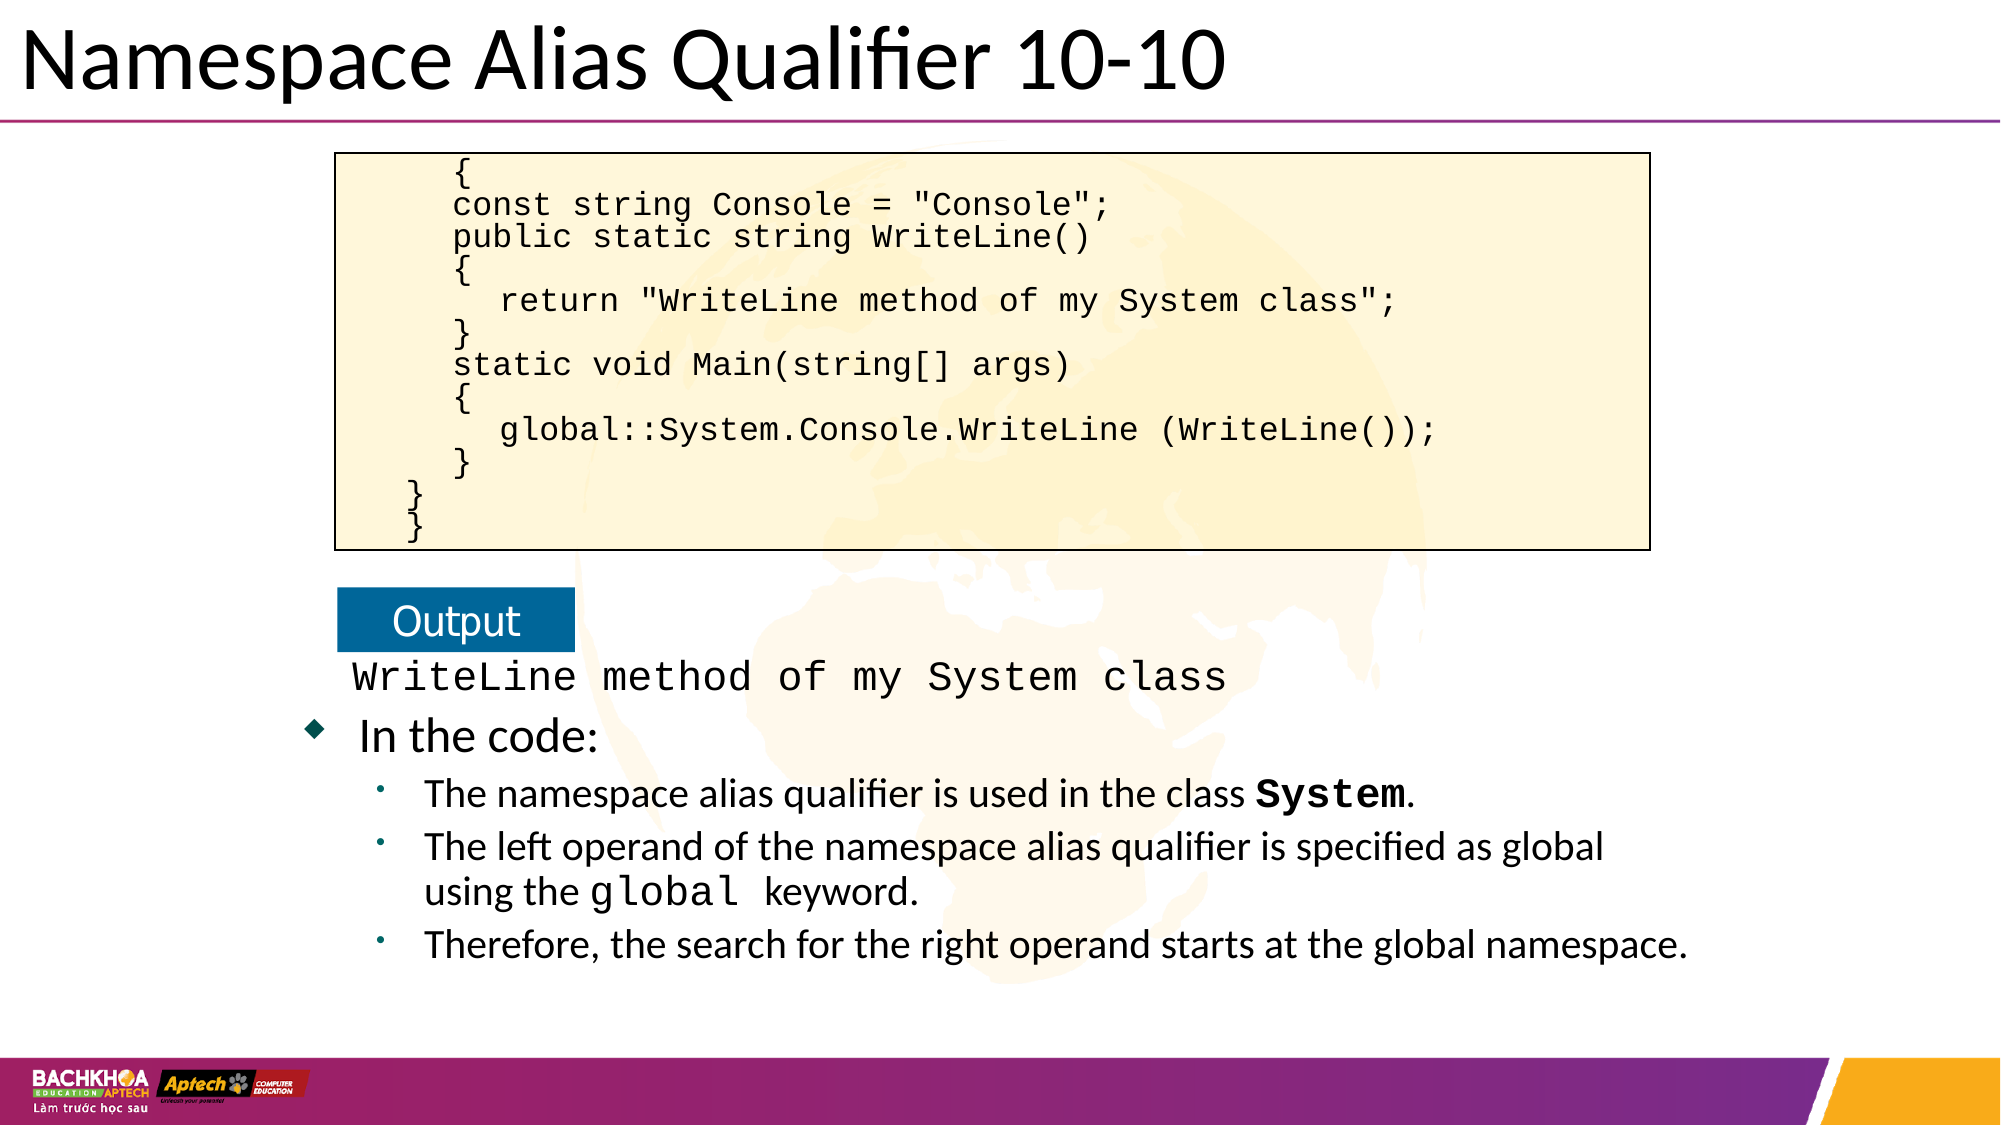

# Namespace Alias Qualifier 10-10

  WriteLine method of my System class
In the code:
The namespace alias qualifier is used in the class System.
The left operand of the namespace alias qualifier is specified as global using the global keyword.
Therefore, the search for the right operand starts at the global namespace.

{
const string Console = "Console";
public static string WriteLine()
{
return "WriteLine method of my System class";
}
static void Main(string[] args)
{
global::System.Console.WriteLine (WriteLine());
}
}
}

Output